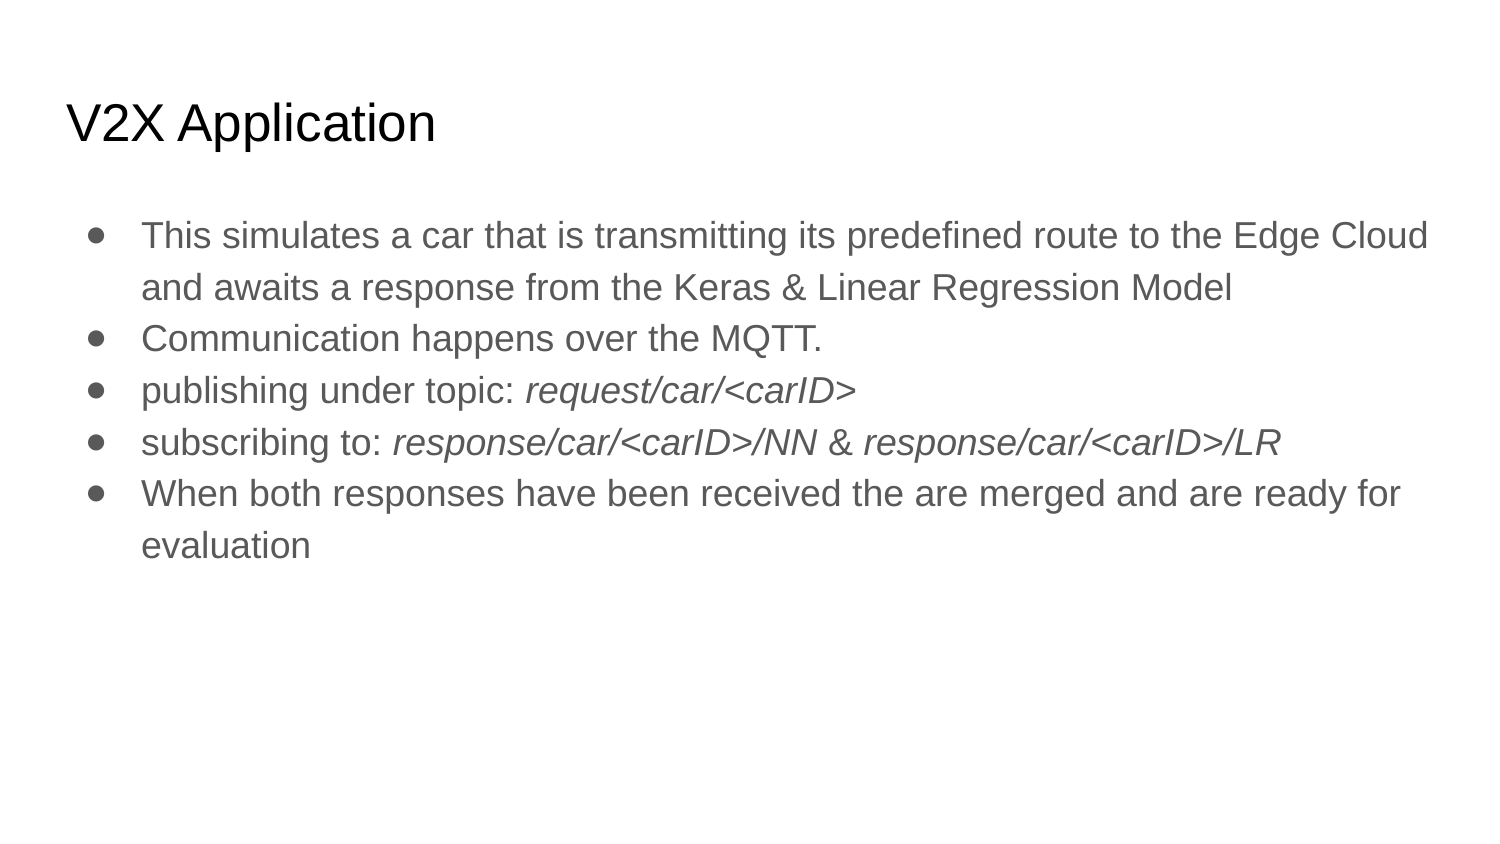

# V2X Application
This simulates a car that is transmitting its predefined route to the Edge Cloud and awaits a response from the Keras & Linear Regression Model
Communication happens over the MQTT.
publishing under topic: request/car/<carID>
subscribing to: response/car/<carID>/NN & response/car/<carID>/LR
When both responses have been received the are merged and are ready for evaluation